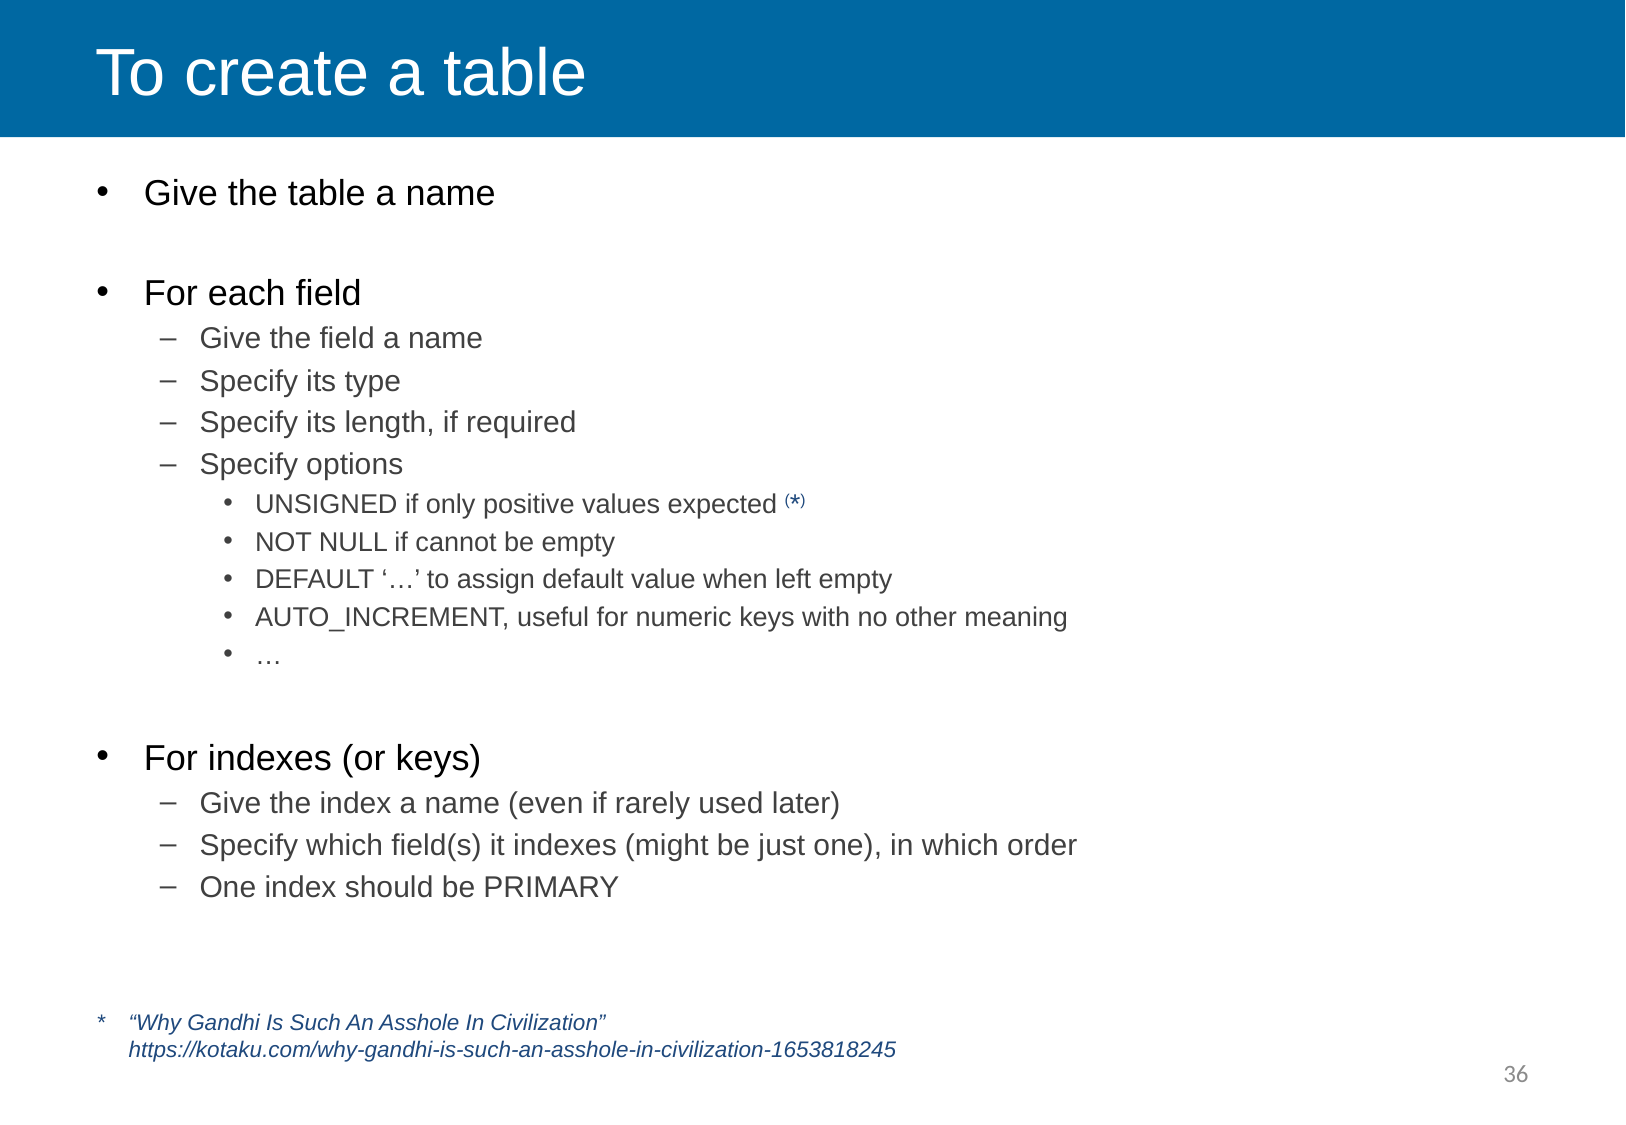

# To create a table
Give the table a name

For each field
Give the field a name
Specify its type
Specify its length, if required
Specify options
UNSIGNED if only positive values expected (*)
NOT NULL if cannot be empty
DEFAULT ‘…’ to assign default value when left empty
AUTO_INCREMENT, useful for numeric keys with no other meaning
…

For indexes (or keys)
Give the index a name (even if rarely used later)
Specify which field(s) it indexes (might be just one), in which order
One index should be PRIMARY

*	“Why Gandhi Is Such An Asshole In Civilization”
https://kotaku.com/why-gandhi-is-such-an-asshole-in-civilization-1653818245
36